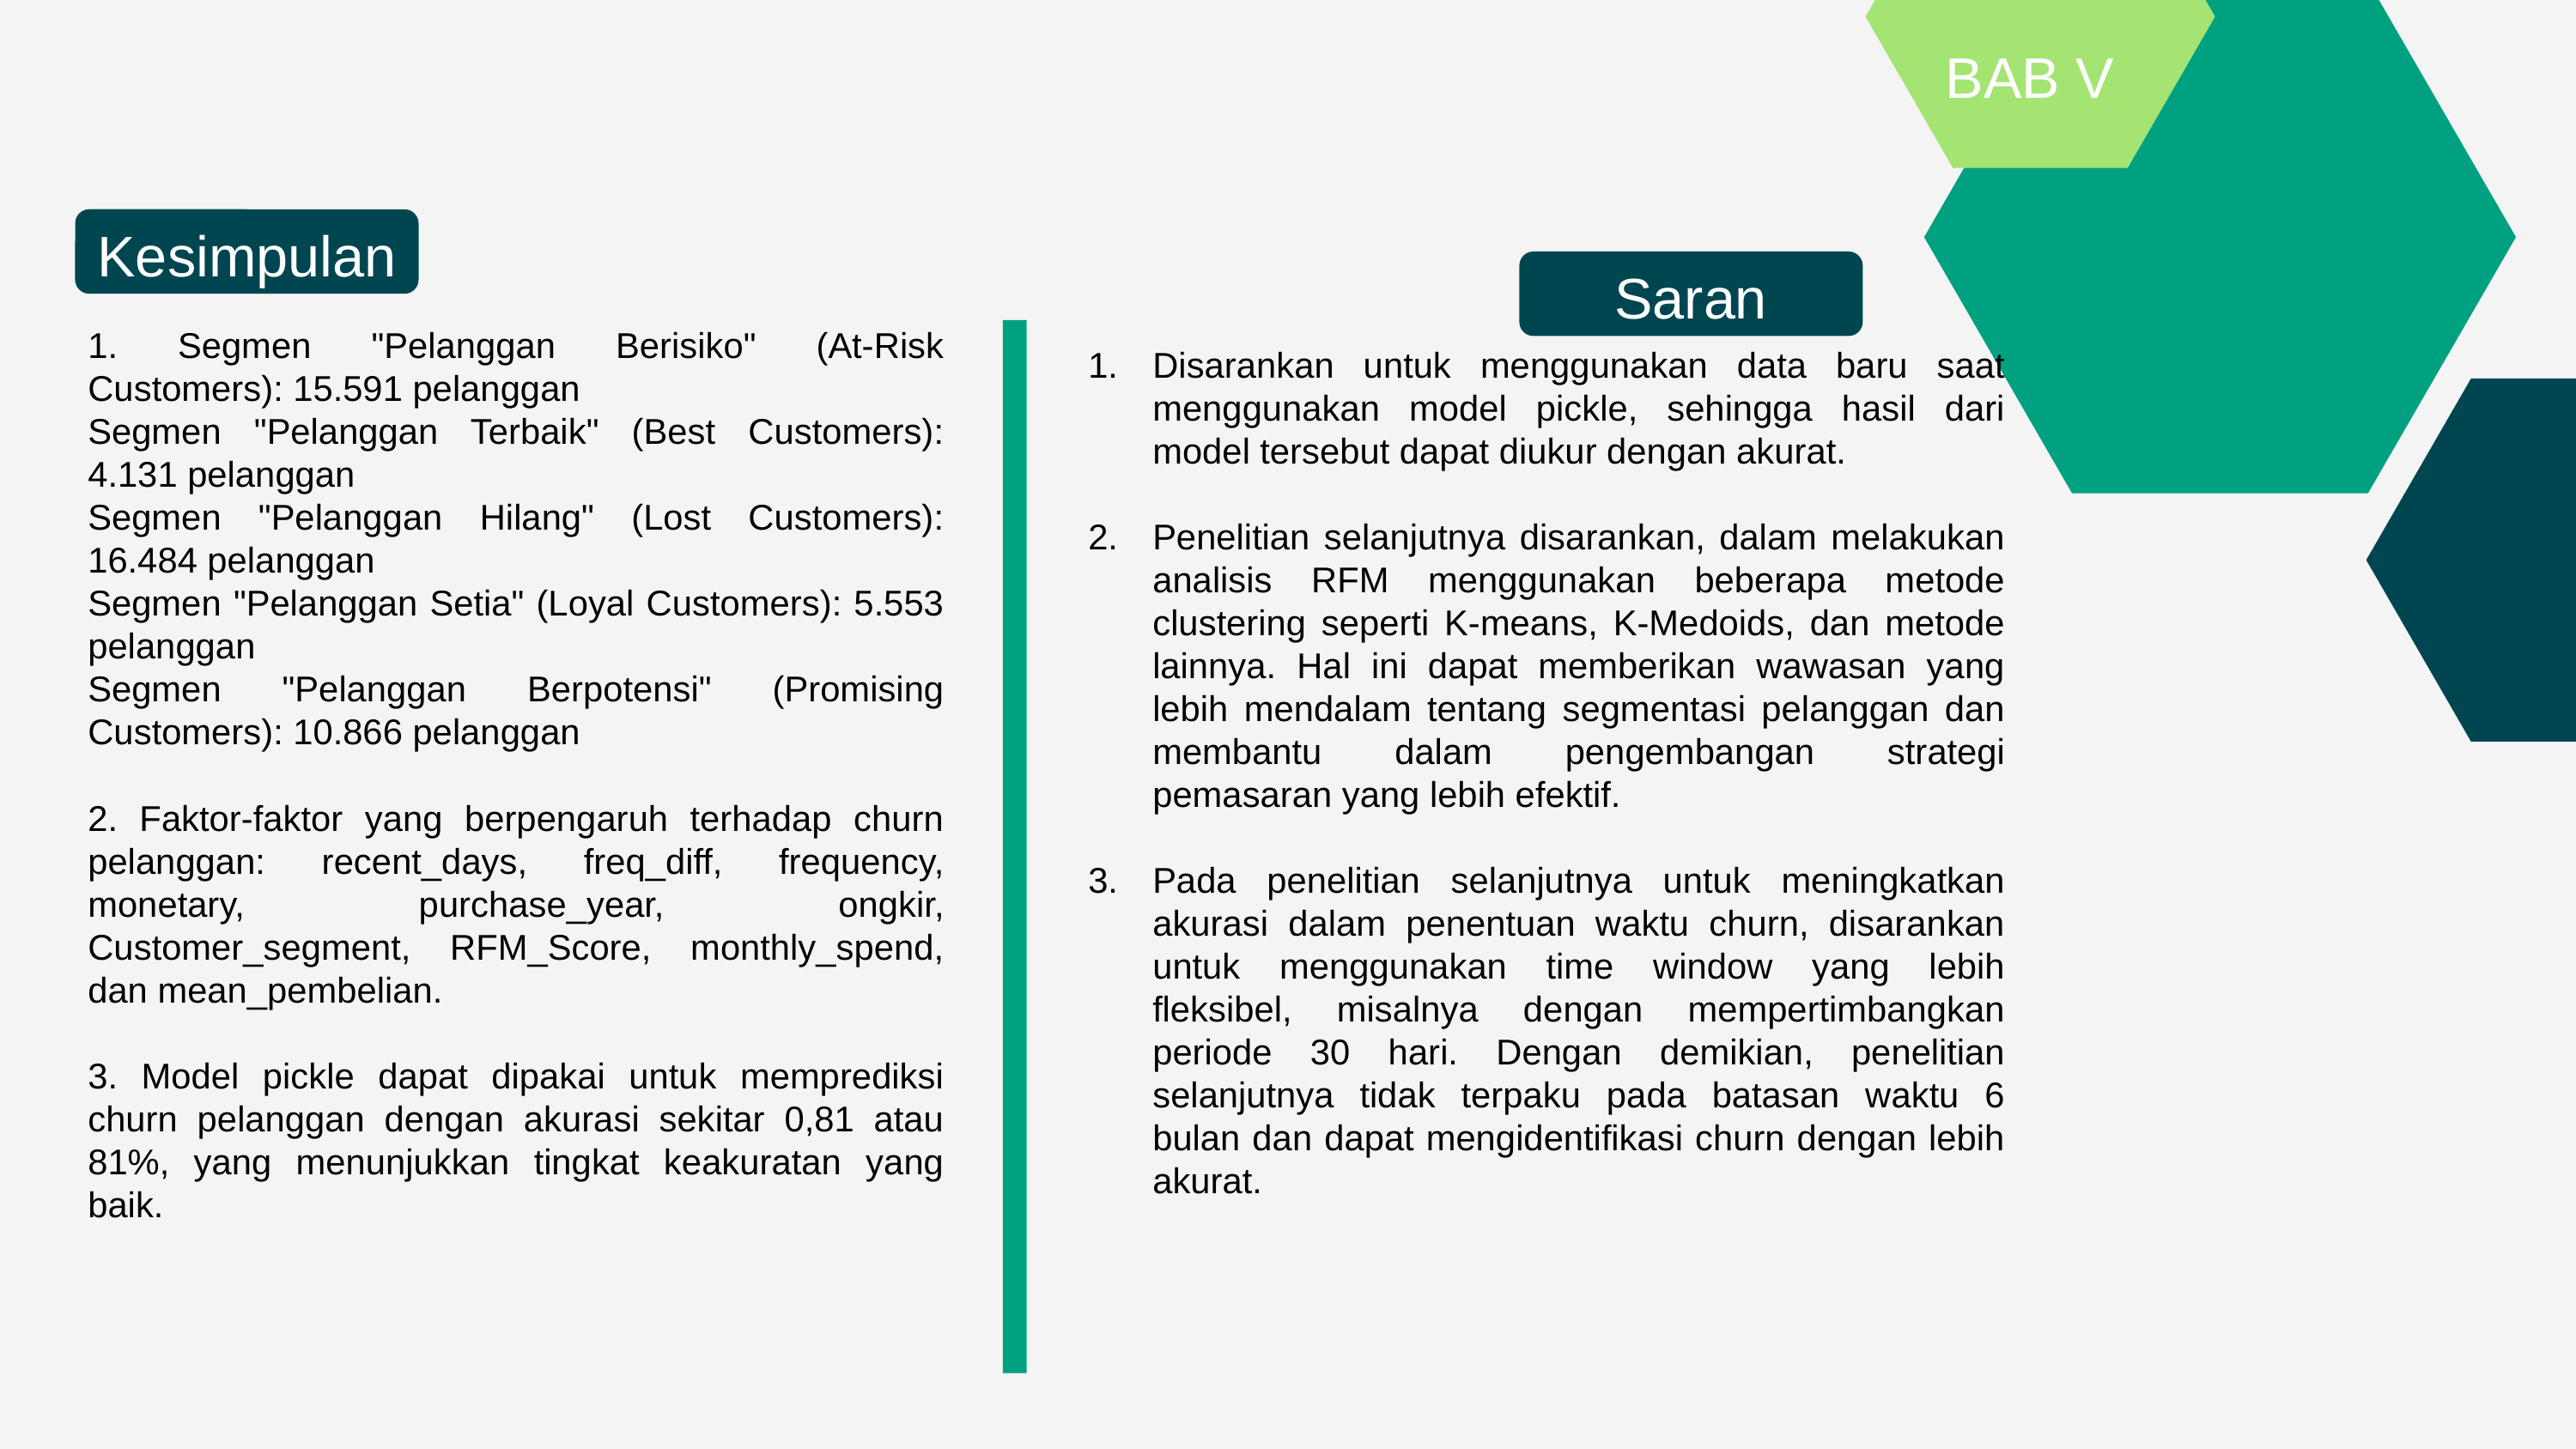

BAB V
Kesimpulan
Saran
1. Segmen "Pelanggan Berisiko" (At-Risk Customers): 15.591 pelanggan
Segmen "Pelanggan Terbaik" (Best Customers): 4.131 pelanggan
Segmen "Pelanggan Hilang" (Lost Customers): 16.484 pelanggan
Segmen "Pelanggan Setia" (Loyal Customers): 5.553 pelanggan
Segmen "Pelanggan Berpotensi" (Promising Customers): 10.866 pelanggan

2. Faktor-faktor yang berpengaruh terhadap churn pelanggan: recent_days, freq_diff, frequency, monetary, purchase_year, ongkir, Customer_segment, RFM_Score, monthly_spend, dan mean_pembelian.

3. Model pickle dapat dipakai untuk memprediksi churn pelanggan dengan akurasi sekitar 0,81 atau 81%, yang menunjukkan tingkat keakuratan yang baik.

Disarankan untuk menggunakan data baru saat menggunakan model pickle, sehingga hasil dari model tersebut dapat diukur dengan akurat.

Penelitian selanjutnya disarankan, dalam melakukan analisis RFM menggunakan beberapa metode clustering seperti K-means, K-Medoids, dan metode lainnya. Hal ini dapat memberikan wawasan yang lebih mendalam tentang segmentasi pelanggan dan membantu dalam pengembangan strategi pemasaran yang lebih efektif.

Pada penelitian selanjutnya untuk meningkatkan akurasi dalam penentuan waktu churn, disarankan untuk menggunakan time window yang lebih fleksibel, misalnya dengan mempertimbangkan periode 30 hari. Dengan demikian, penelitian selanjutnya tidak terpaku pada batasan waktu 6 bulan dan dapat mengidentifikasi churn dengan lebih akurat.